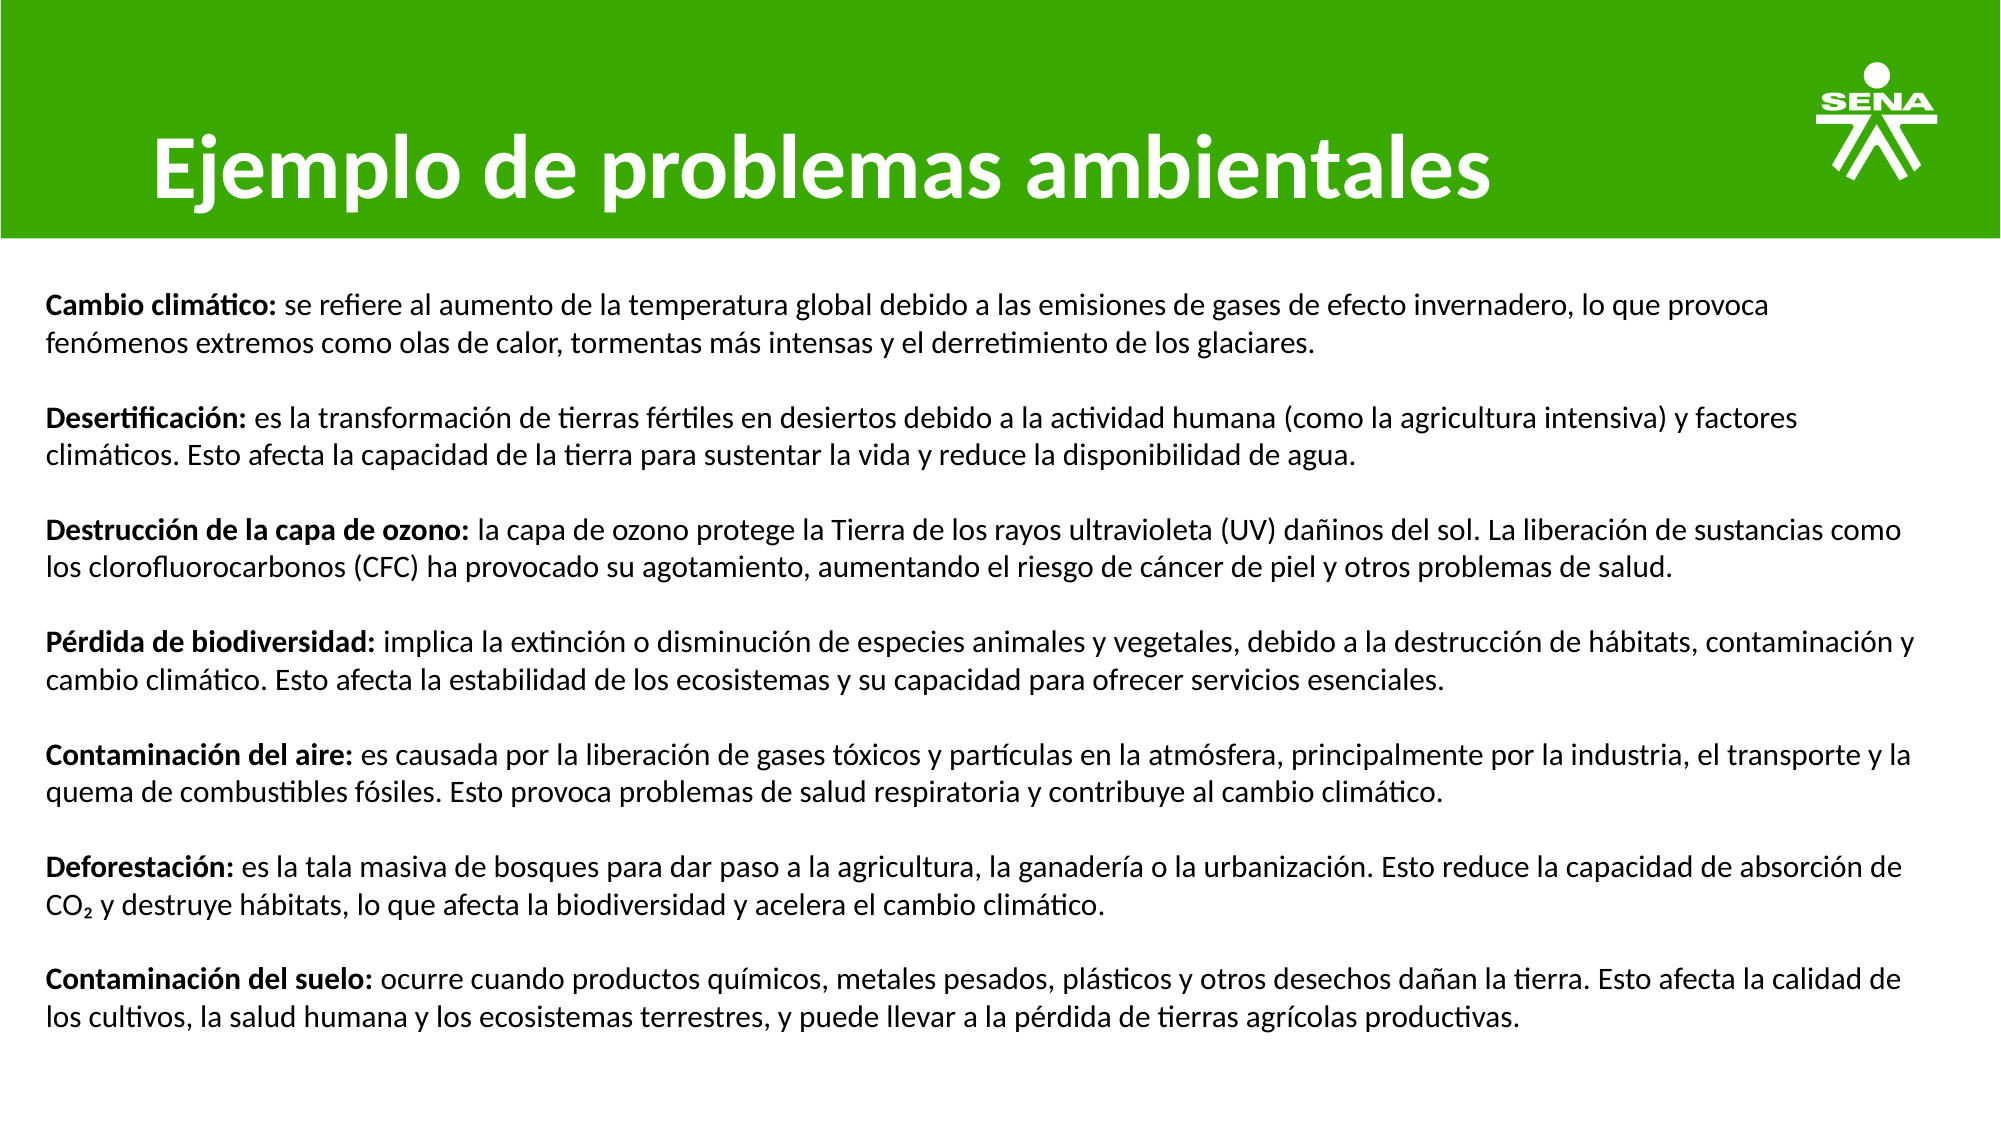

# Ejemplo de problemas ambientales
Cambio climático: se refiere al aumento de la temperatura global debido a las emisiones de gases de efecto invernadero, lo que provoca fenómenos extremos como olas de calor, tormentas más intensas y el derretimiento de los glaciares.

Desertificación: es la transformación de tierras fértiles en desiertos debido a la actividad humana (como la agricultura intensiva) y factores climáticos. Esto afecta la capacidad de la tierra para sustentar la vida y reduce la disponibilidad de agua.

Destrucción de la capa de ozono: la capa de ozono protege la Tierra de los rayos ultravioleta (UV) dañinos del sol. La liberación de sustancias como los clorofluorocarbonos (CFC) ha provocado su agotamiento, aumentando el riesgo de cáncer de piel y otros problemas de salud.

Pérdida de biodiversidad: implica la extinción o disminución de especies animales y vegetales, debido a la destrucción de hábitats, contaminación y cambio climático. Esto afecta la estabilidad de los ecosistemas y su capacidad para ofrecer servicios esenciales.

Contaminación del aire: es causada por la liberación de gases tóxicos y partículas en la atmósfera, principalmente por la industria, el transporte y la quema de combustibles fósiles. Esto provoca problemas de salud respiratoria y contribuye al cambio climático.

Deforestación: es la tala masiva de bosques para dar paso a la agricultura, la ganadería o la urbanización. Esto reduce la capacidad de absorción de CO₂ y destruye hábitats, lo que afecta la biodiversidad y acelera el cambio climático.

Contaminación del suelo: ocurre cuando productos químicos, metales pesados, plásticos y otros desechos dañan la tierra. Esto afecta la calidad de los cultivos, la salud humana y los ecosistemas terrestres, y puede llevar a la pérdida de tierras agrícolas productivas.